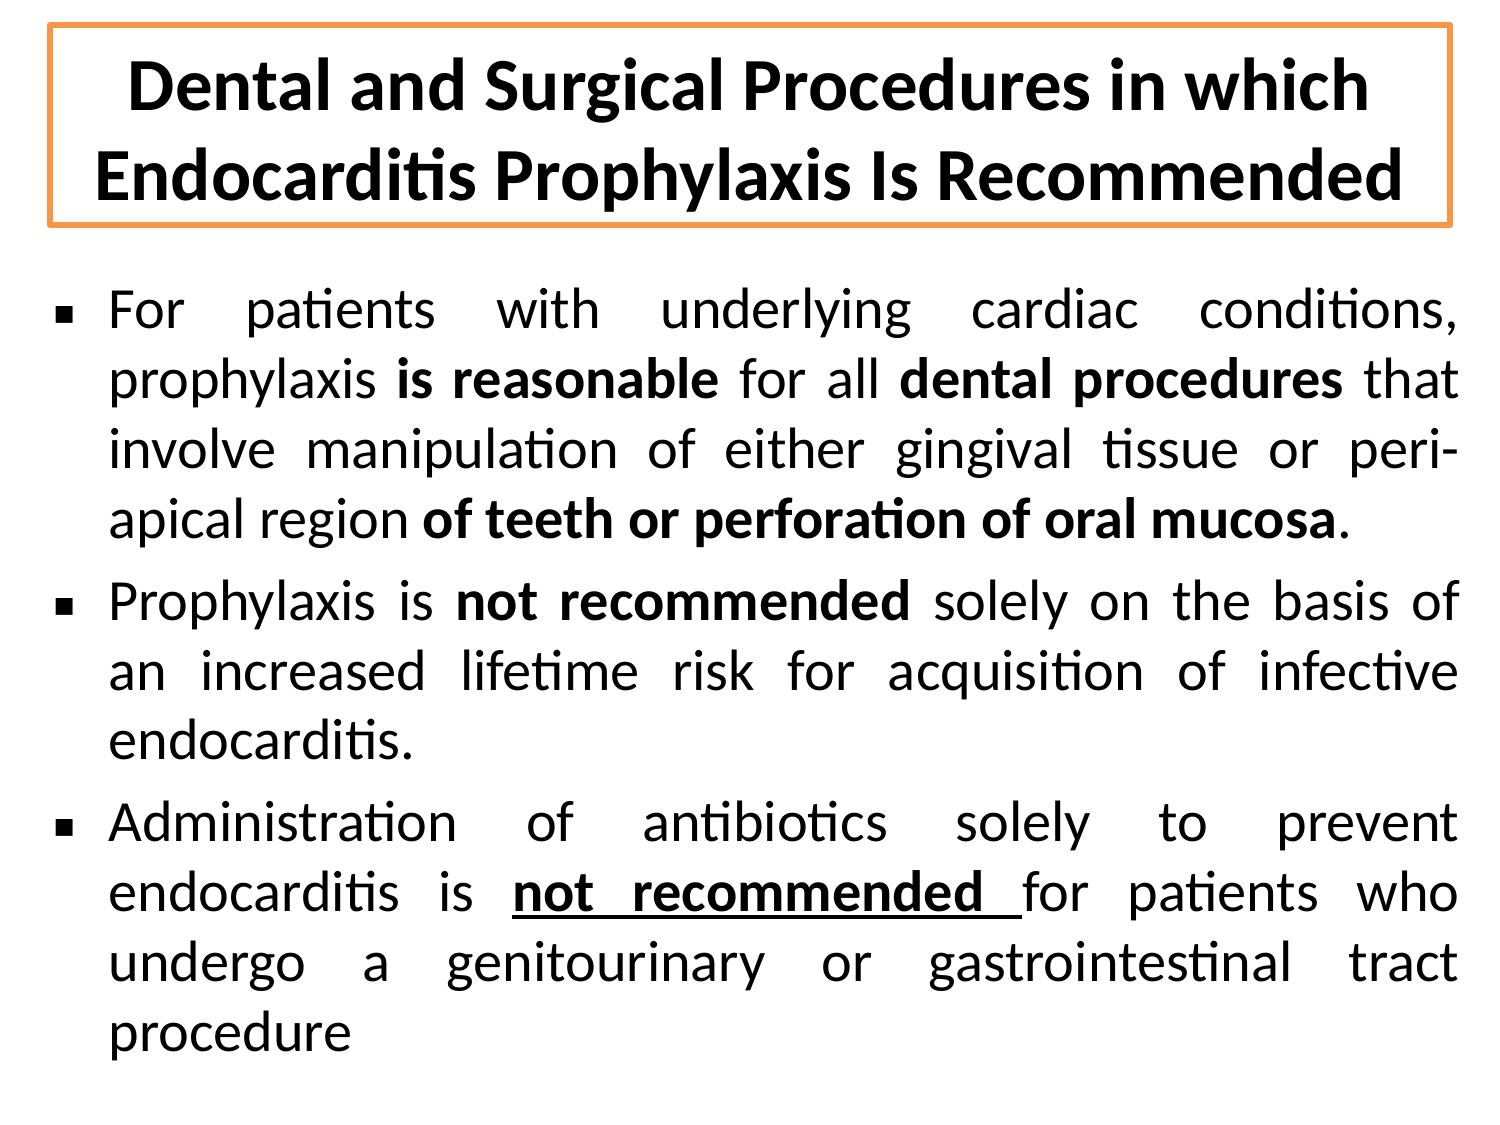

# Dental and Surgical Procedures in which Endocarditis Prophylaxis Is Recommended
For patients with underlying cardiac conditions, prophylaxis is reasonable for all dental procedures that involve manipulation of either gingival tissue or peri-apical region of teeth or perforation of oral mucosa.
Prophylaxis is not recommended solely on the basis of an increased lifetime risk for acquisition of infective endocarditis.
Administration of antibiotics solely to prevent endocarditis is not recommended for patients who undergo a genitourinary or gastrointestinal tract procedure